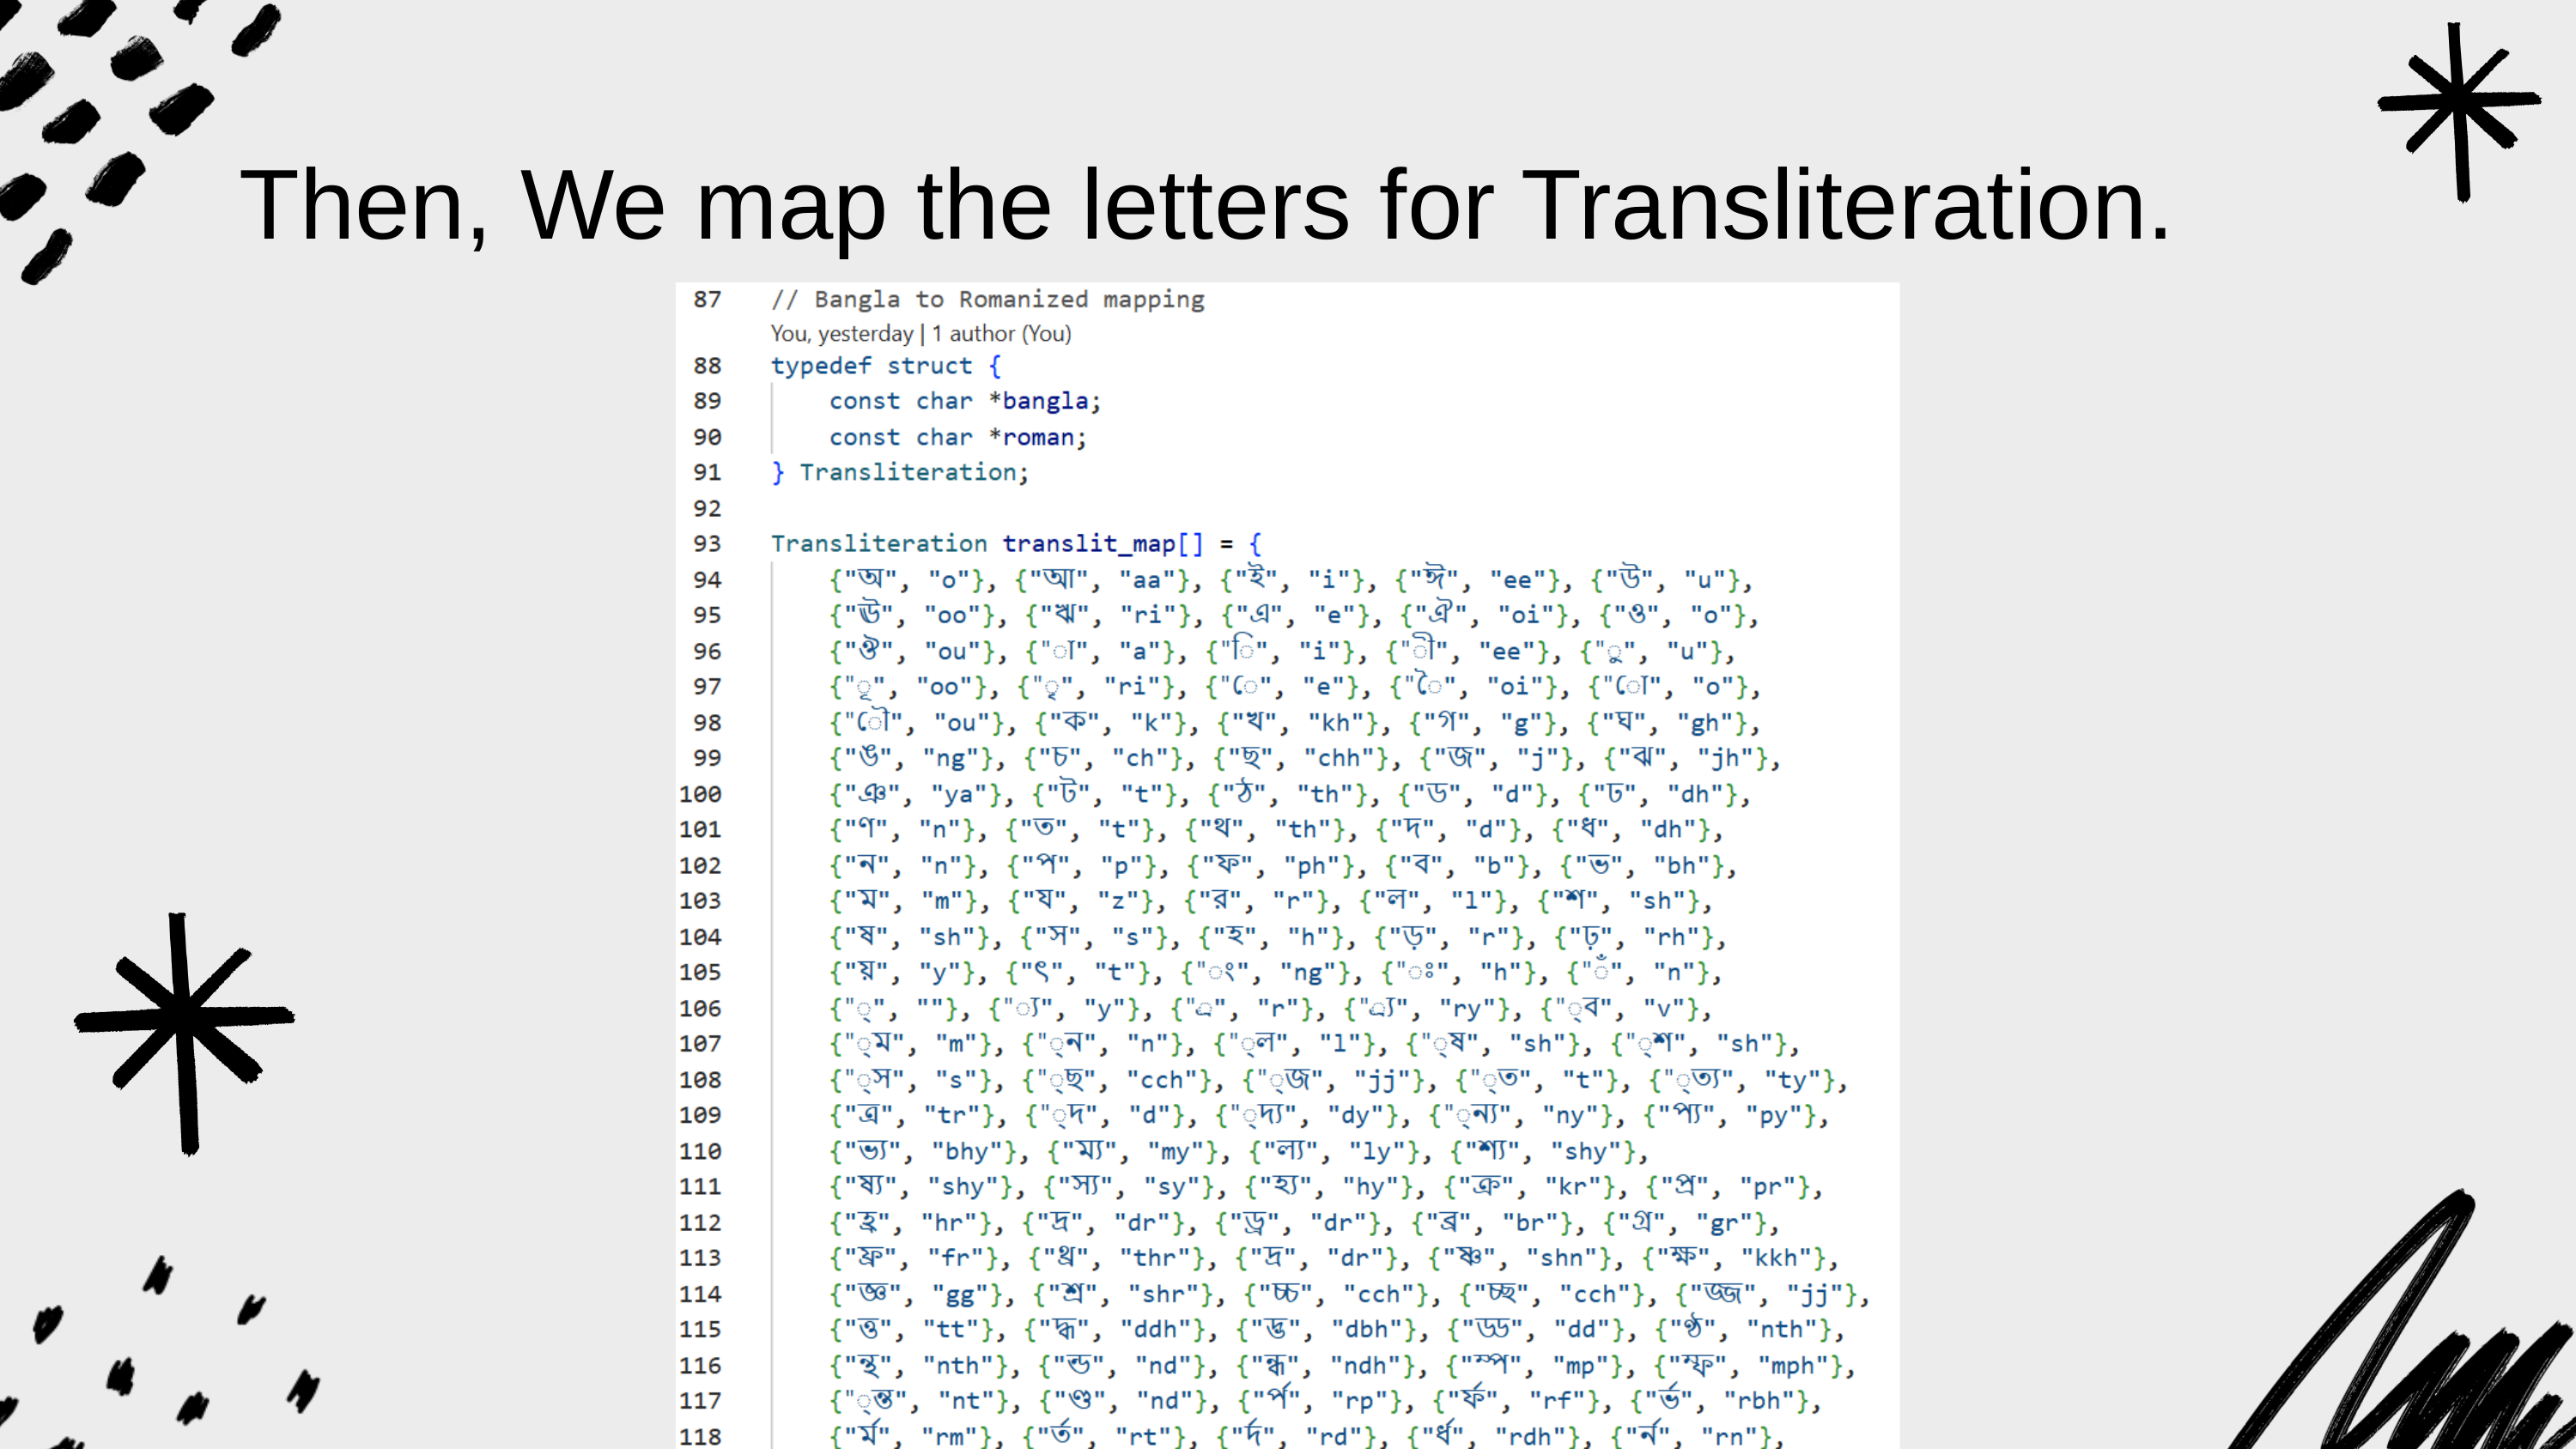

Then, We map the letters for Transliteration.